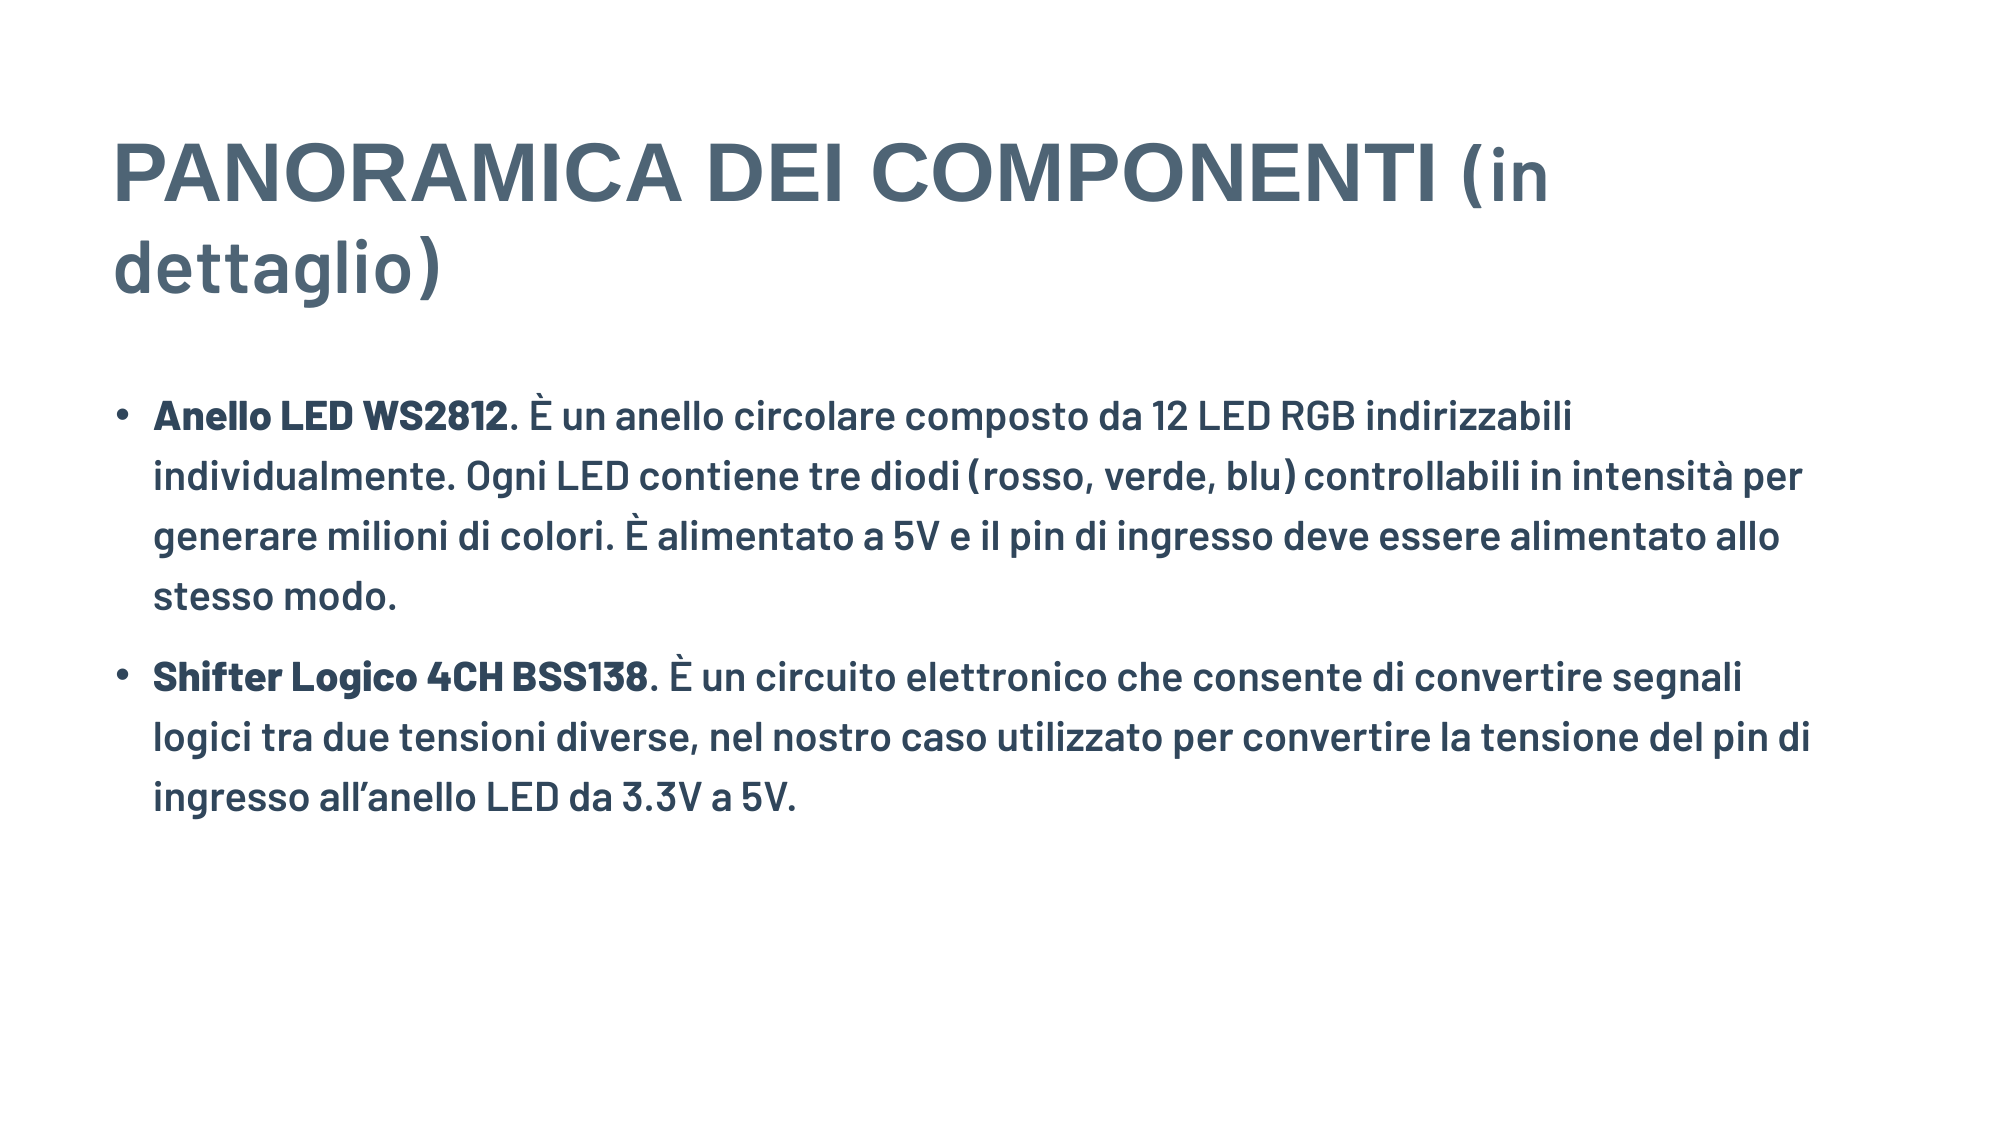

Panoramica dei componenti (in dettaglio)
Anello LED WS2812. È un anello circolare composto da 12 LED RGB indirizzabili individualmente. Ogni LED contiene tre diodi (rosso, verde, blu) controllabili in intensità per generare milioni di colori. È alimentato a 5V e il pin di ingresso deve essere alimentato allo stesso modo.
Shifter Logico 4CH BSS138. È un circuito elettronico che consente di convertire segnali logici tra due tensioni diverse, nel nostro caso utilizzato per convertire la tensione del pin di ingresso all’anello LED da 3.3V a 5V.